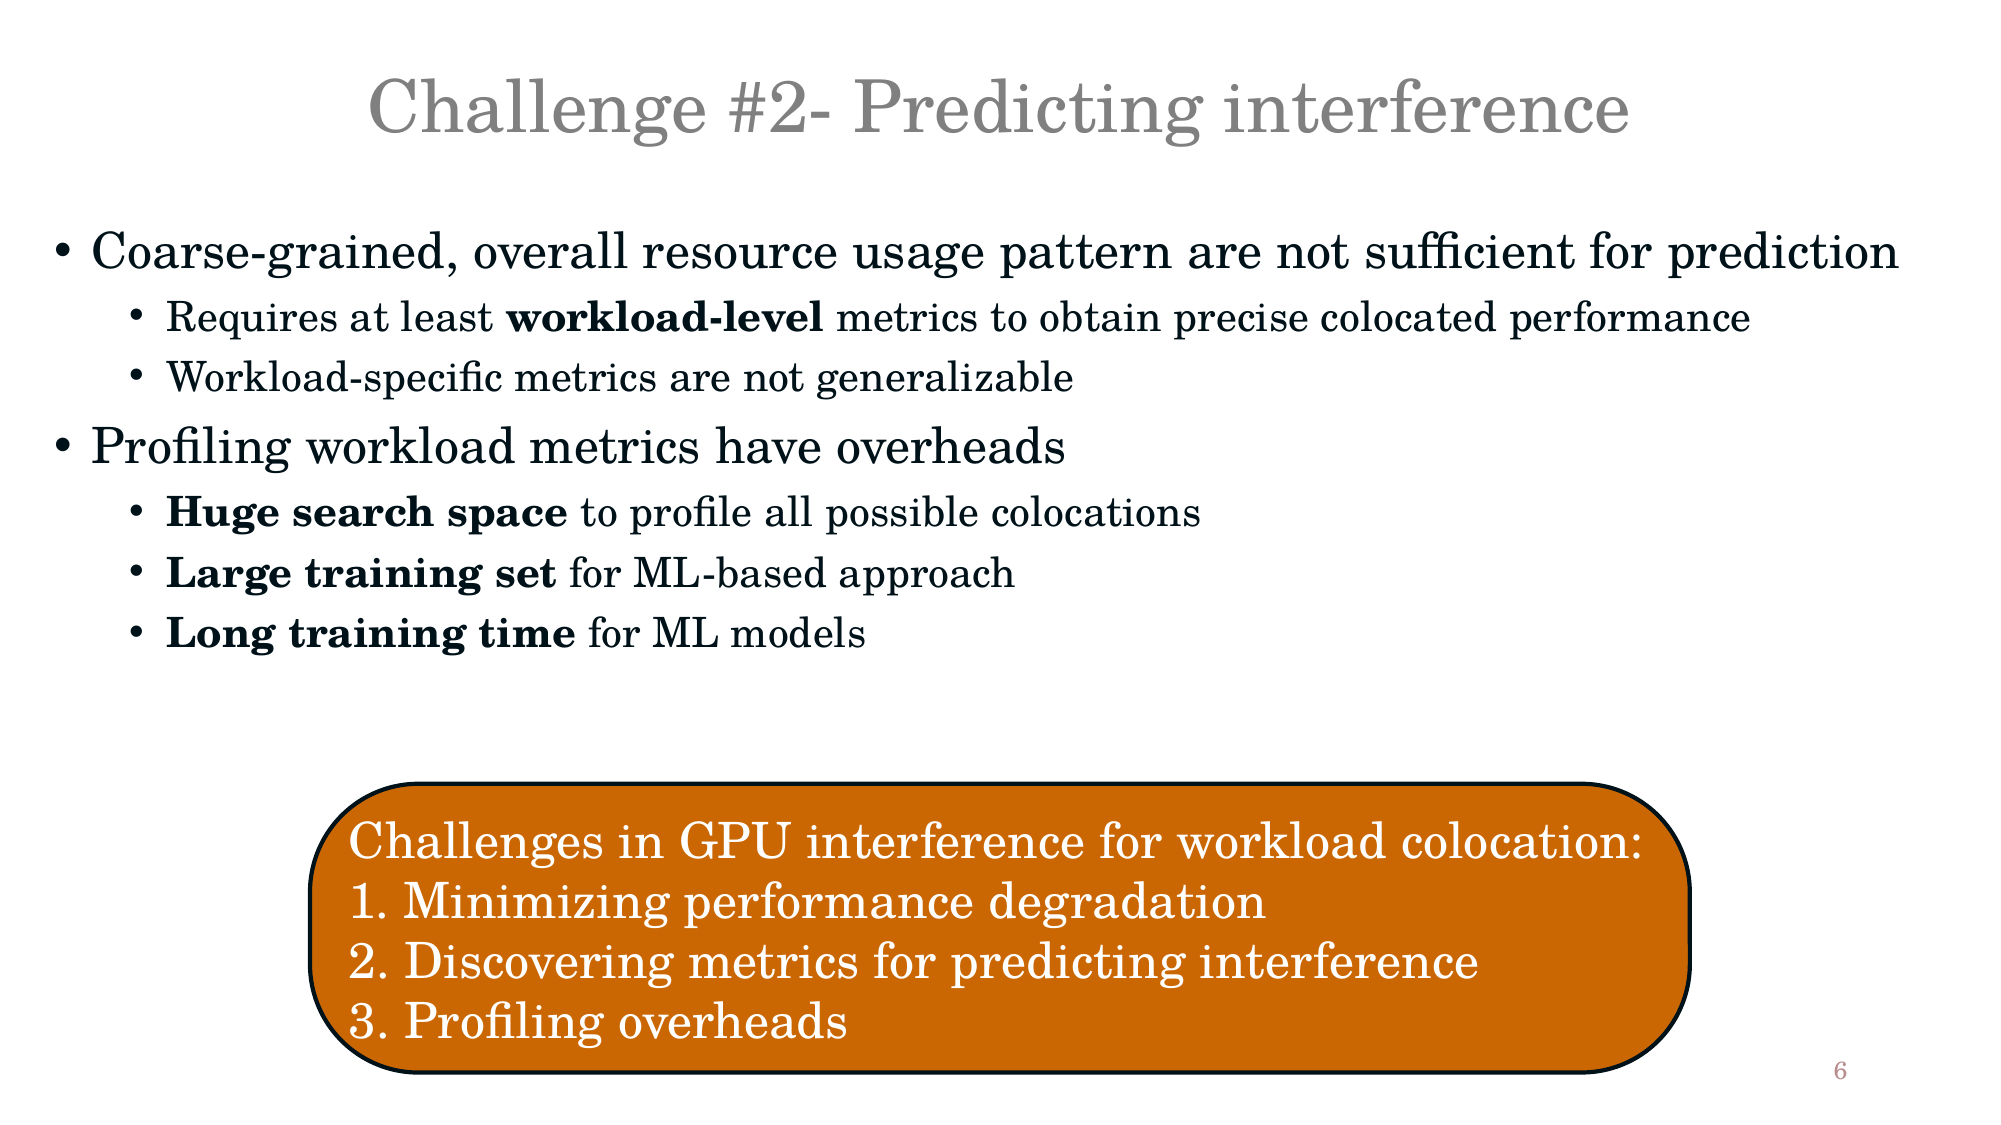

# Challenge #2- Predicting interference
Coarse-grained, overall resource usage pattern are not sufficient for prediction
Requires at least workload-level metrics to obtain precise colocated performance
Workload-specific metrics are not generalizable
Profiling workload metrics have overheads
Huge search space to profile all possible colocations
Large training set for ML-based approach
Long training time for ML models

Challenges in GPU interference for workload colocation:
1. Minimizing performance degradation
2. Discovering metrics for predicting interference
3. Profiling overheads
6